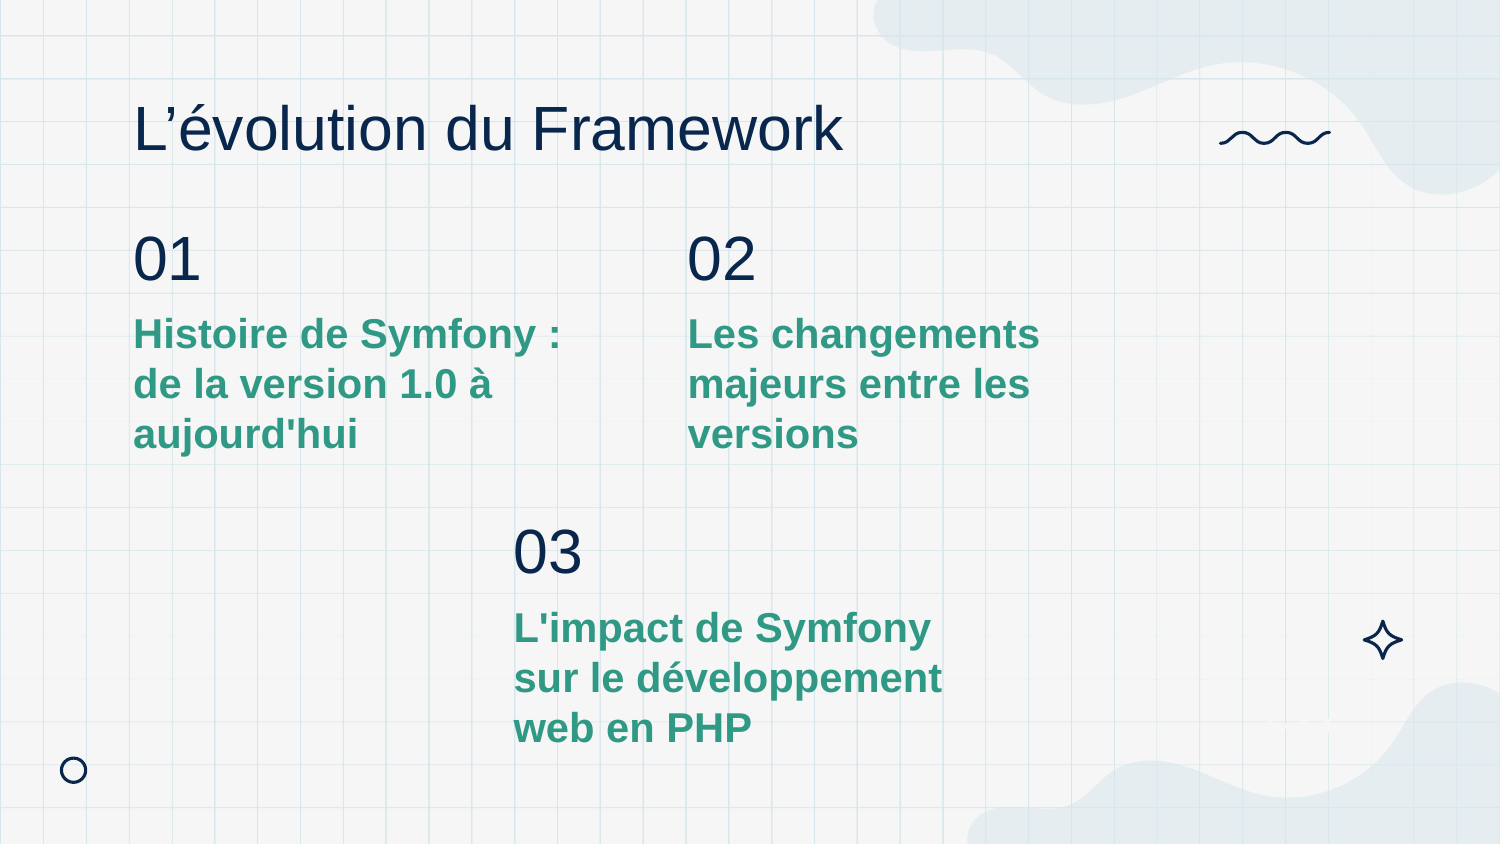

# L’évolution du Framework

01
02
Histoire de Symfony : de la version 1.0 à aujourd'hui
Les changements majeurs entre les versions
03
L'impact de Symfony sur le développement web en PHP

+8